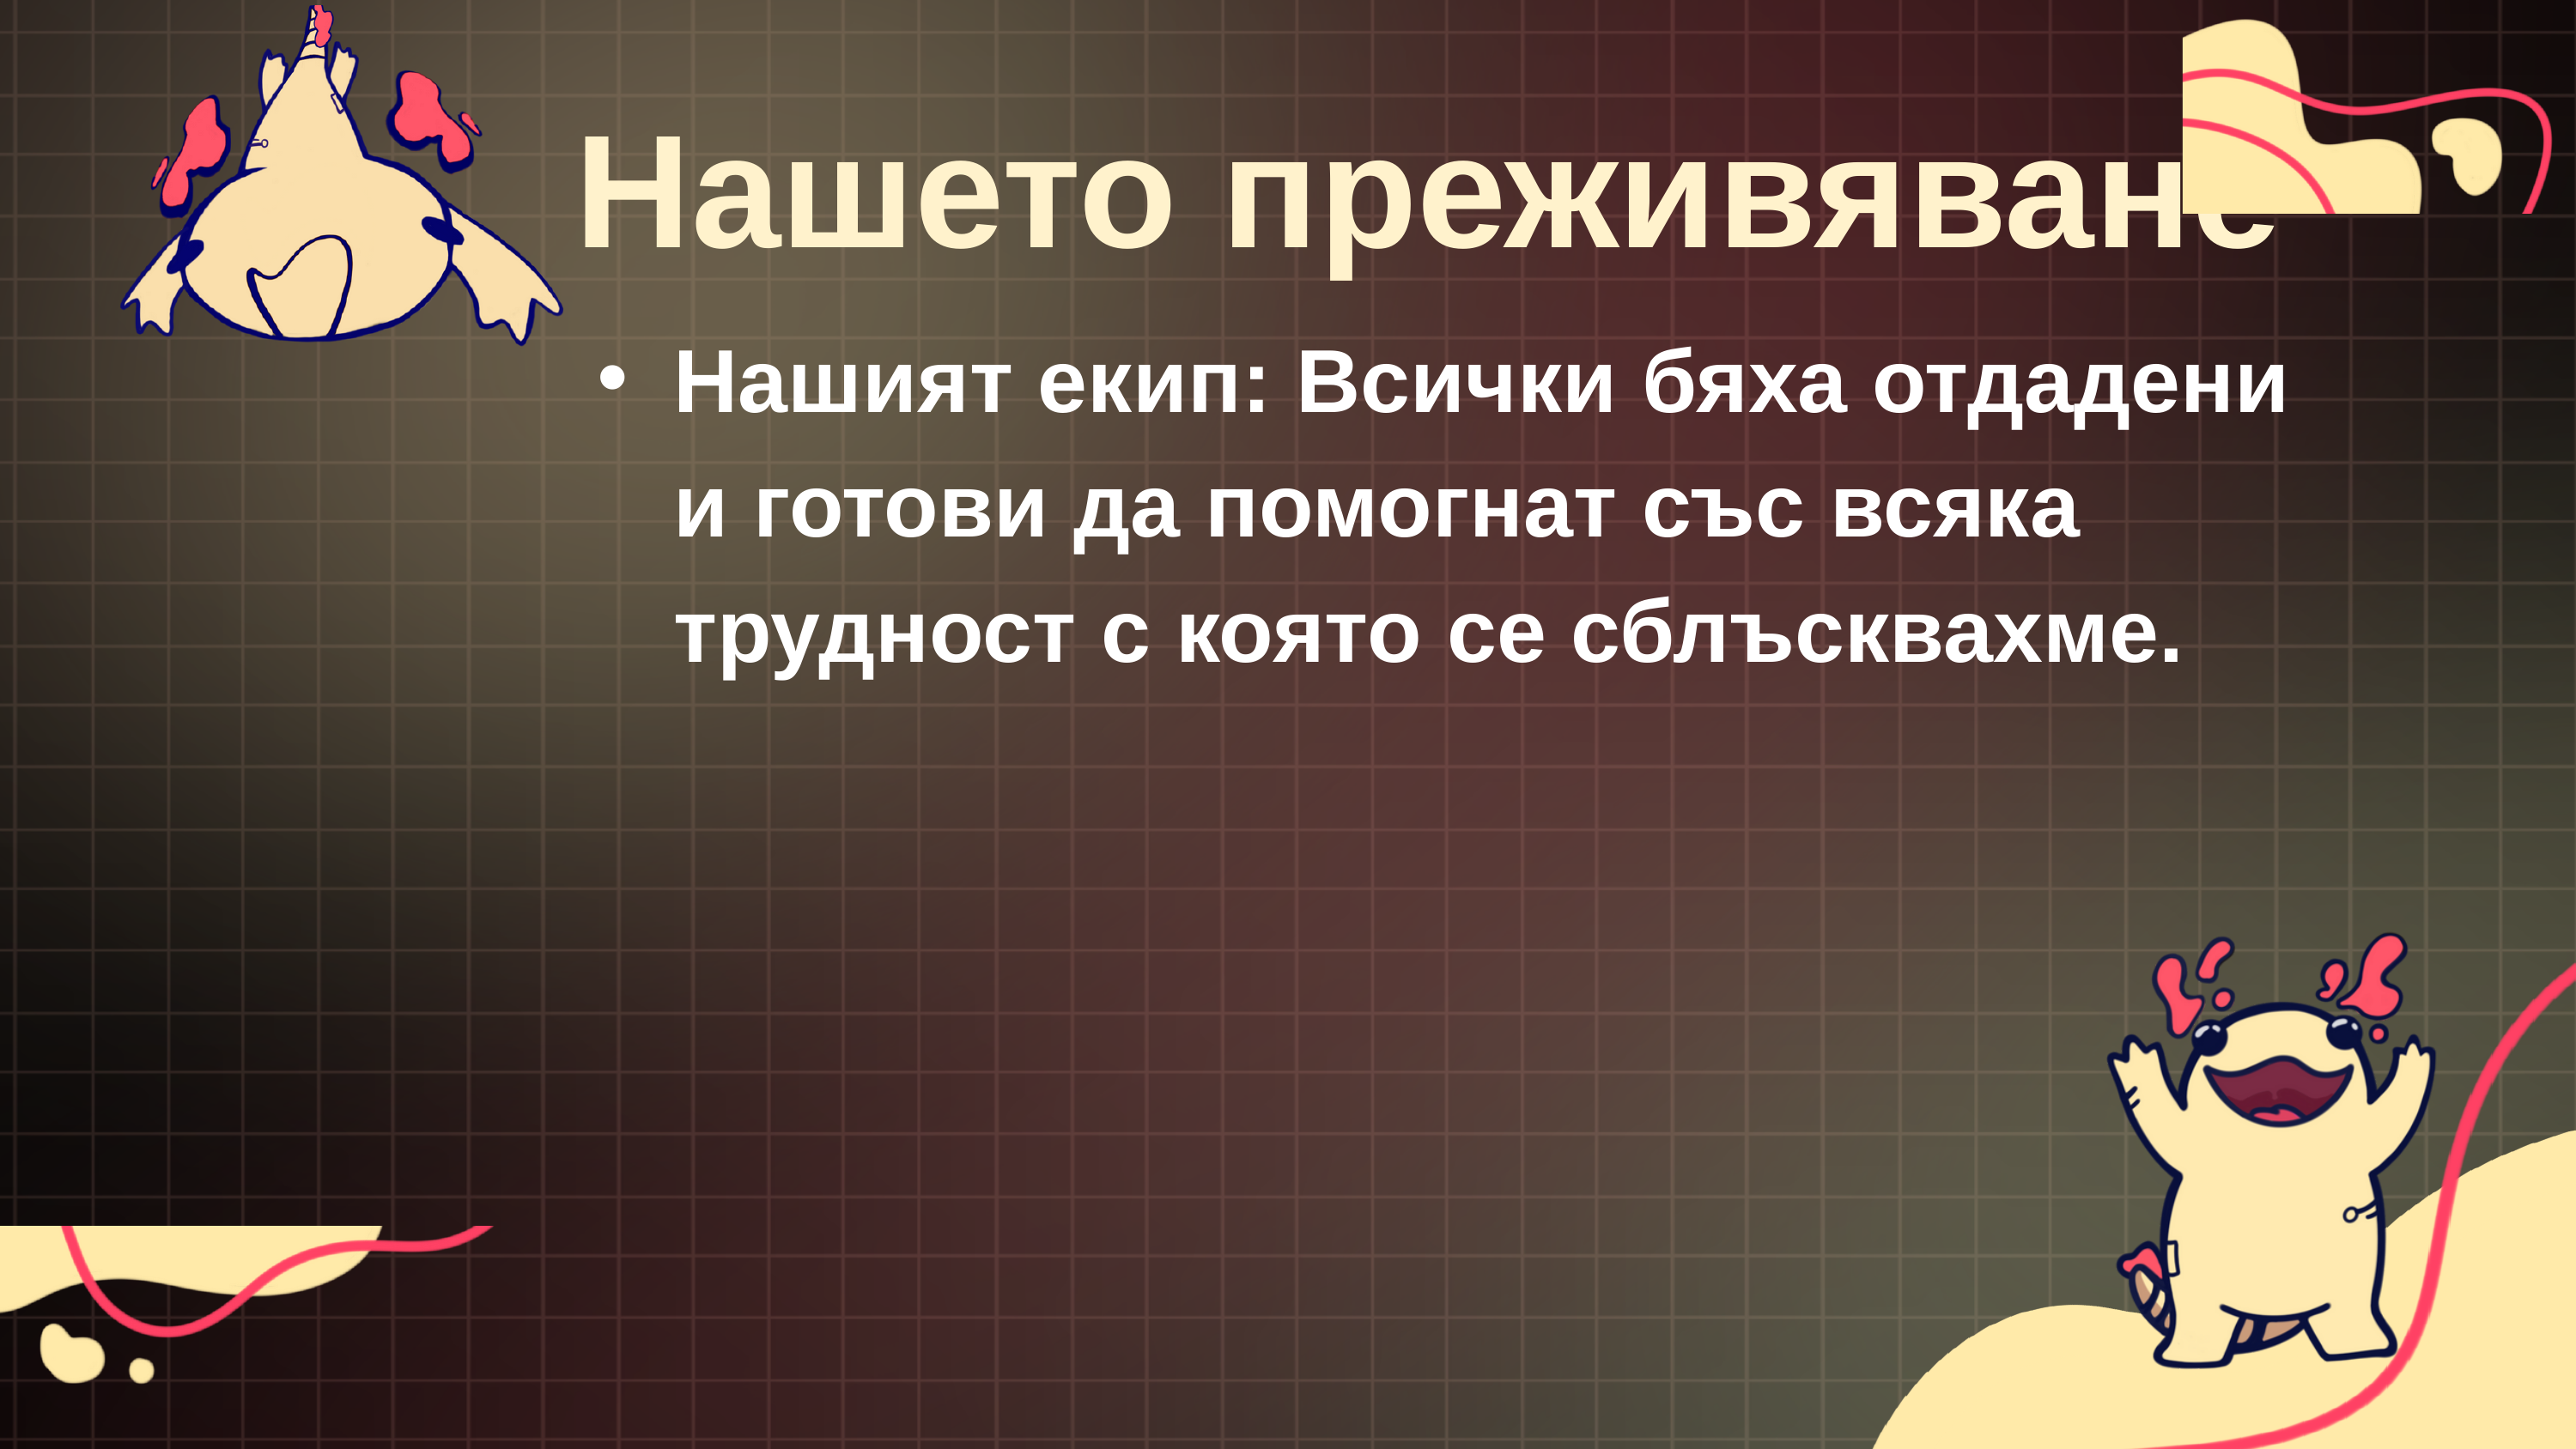

Нашето преживяване
Нашият екип: Всички бяха отдадени и готови да помогнат със всяка трудност с която се сблъсквахме.